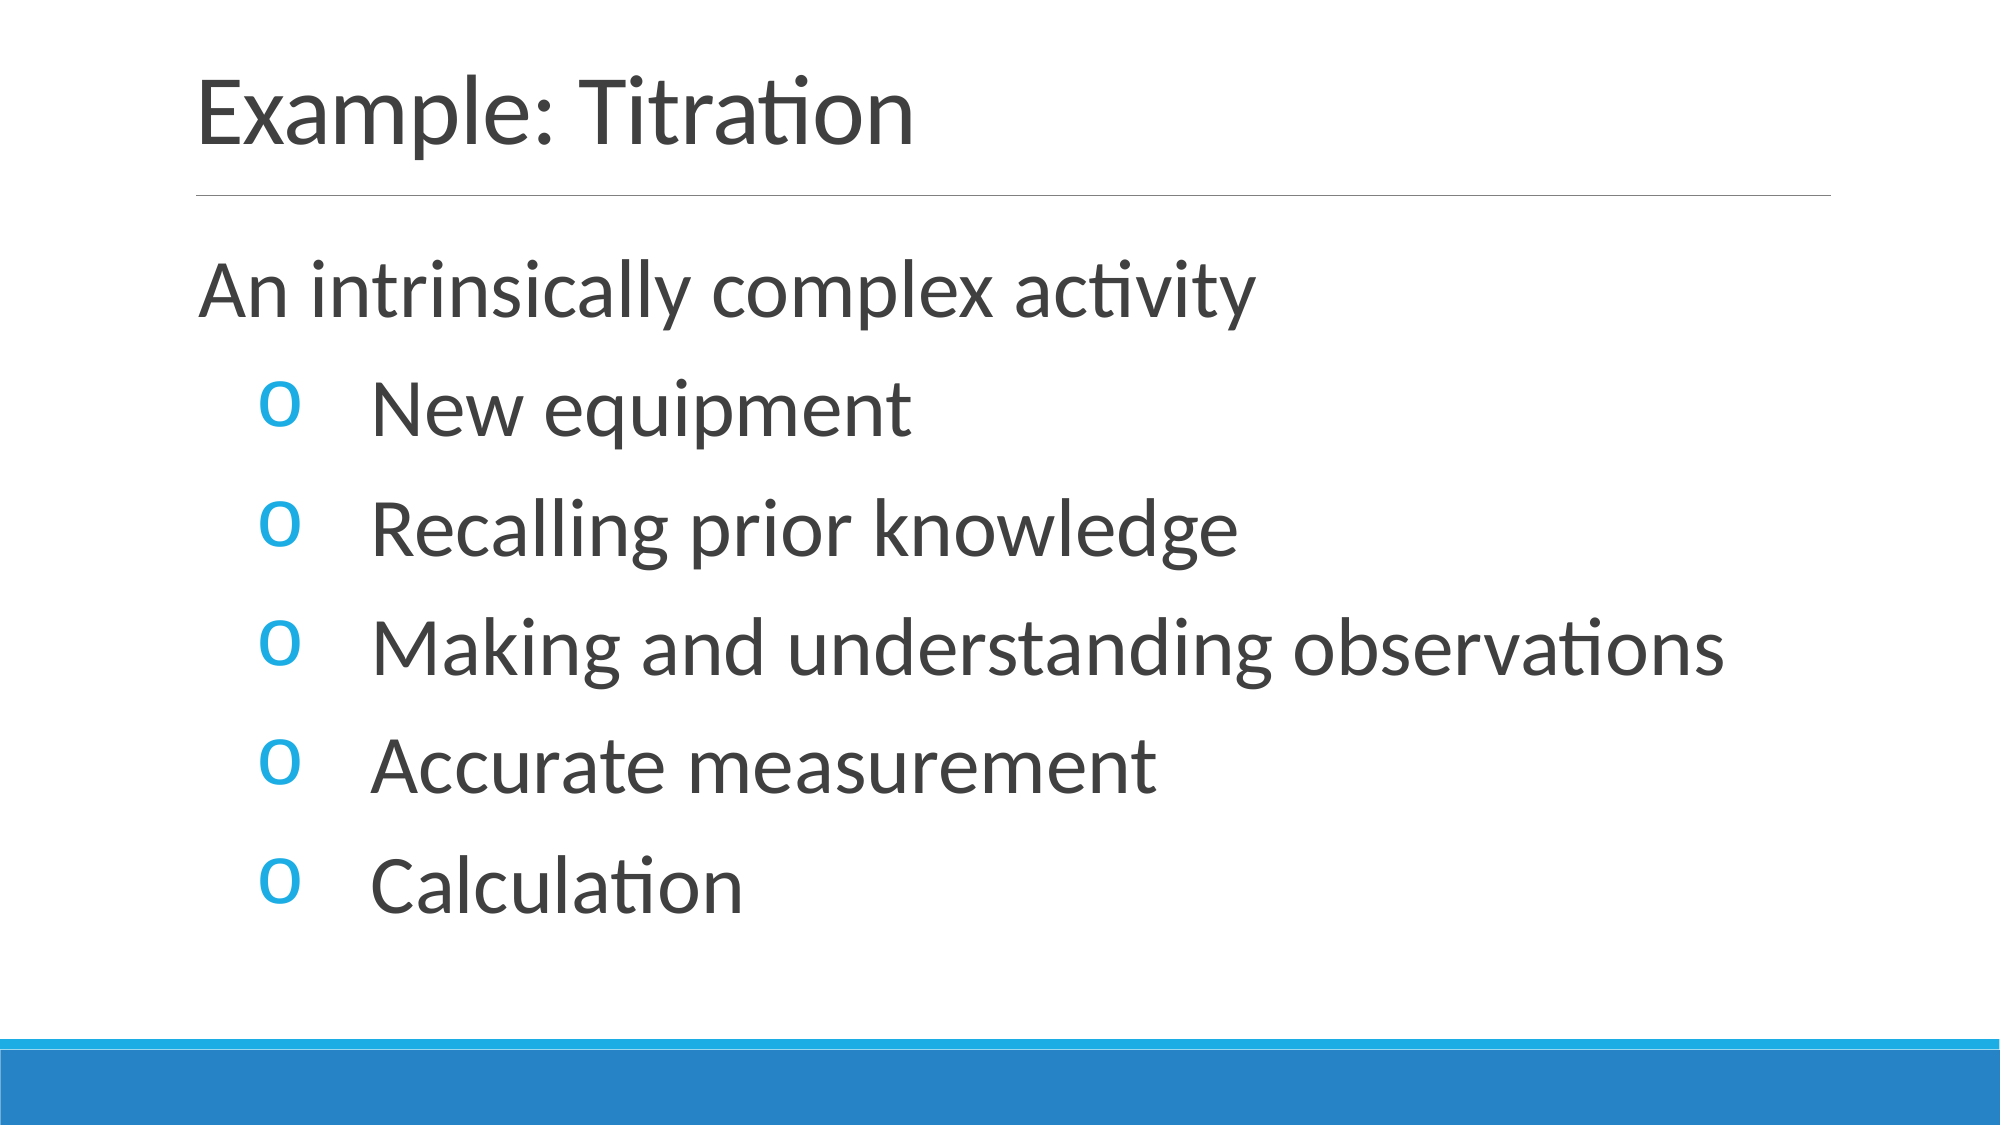

# Example: Titration
An intrinsically complex activity
New equipment
Recalling prior knowledge
Making and understanding observations
Accurate measurement
Calculation